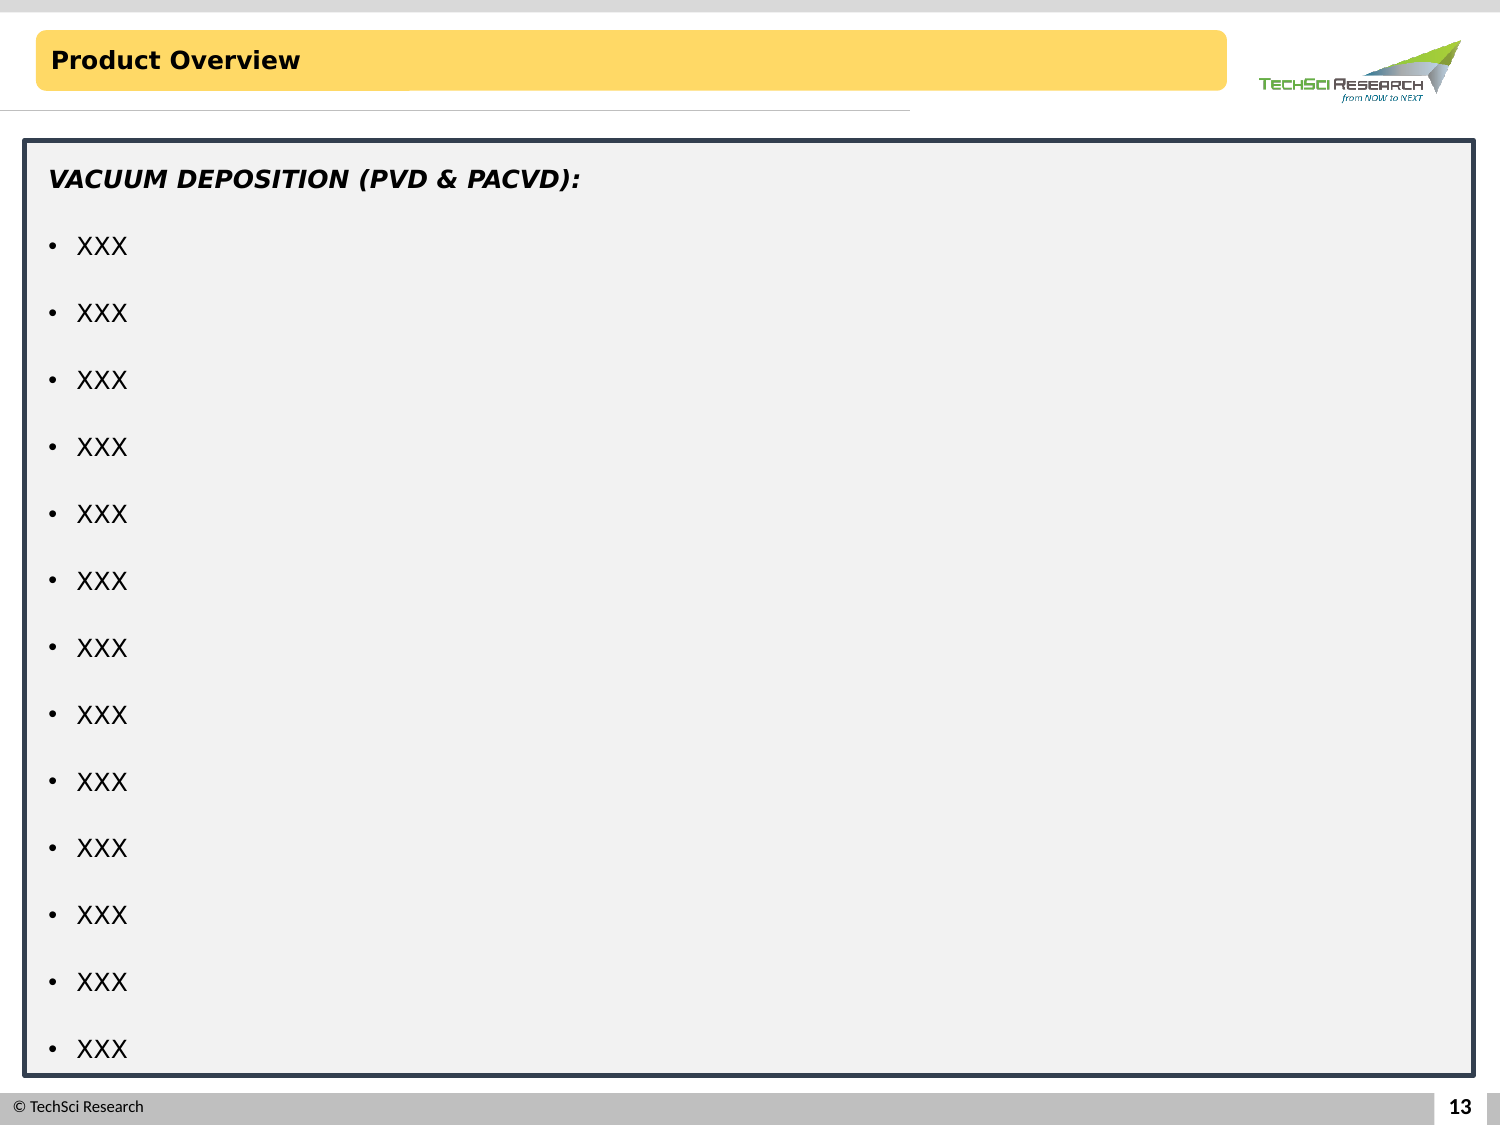

Product Overview
VACUUM DEPOSITION (PVD & PACVD):
XXX
XXX
XXX
XXX
XXX
XXX
XXX
XXX
XXX
XXX
XXX
XXX
XXX